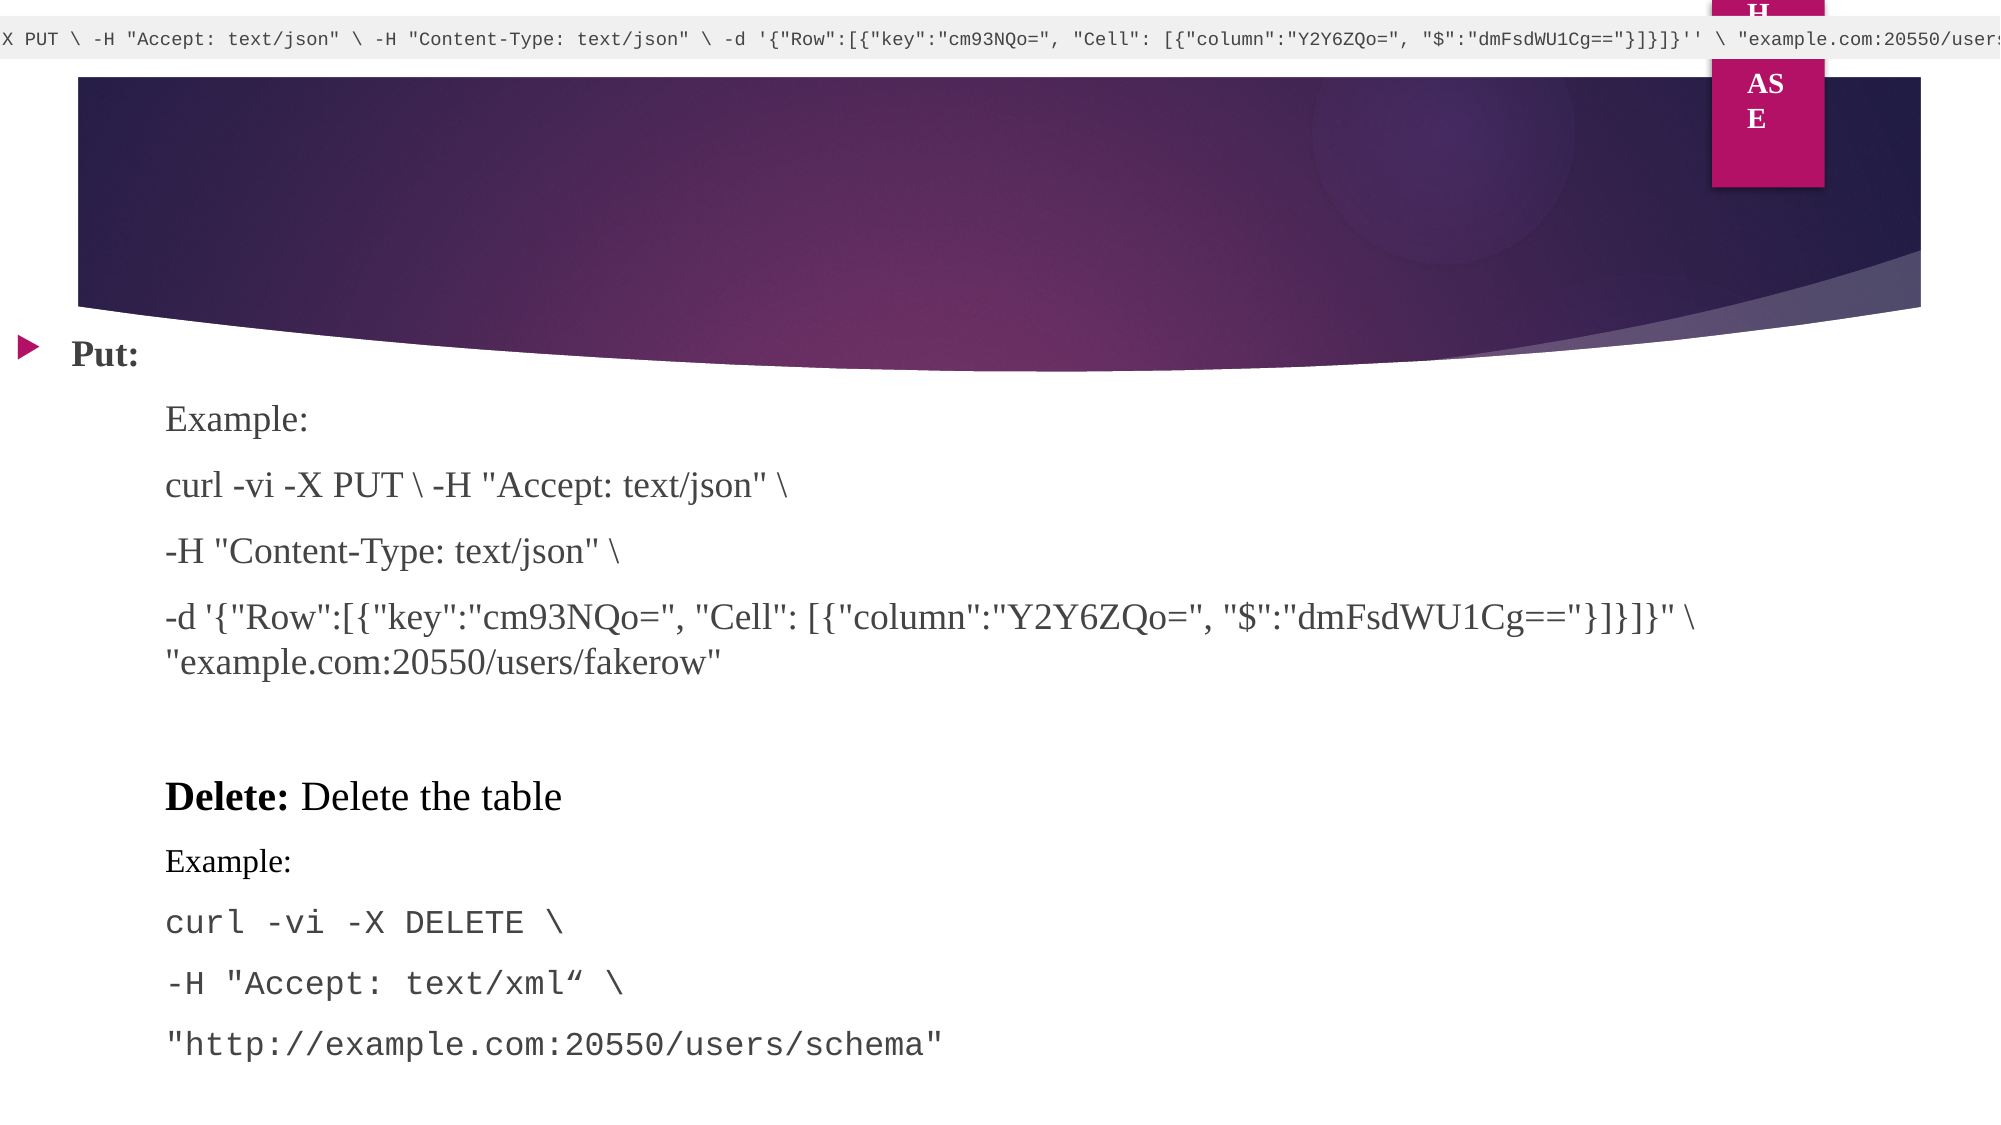

curl -vi -X PUT \ -H "Accept: text/json" \ -H "Content-Type: text/json" \ -d '{"Row":[{"key":"cm93NQo=", "Cell": [{"column":"Y2Y6ZQo=", "$":"dmFsdWU1Cg=="}]}]}'' \ "example.com:20550/users/fakerow"
HBASE
Put:
	Example:
	curl -vi -X PUT \ -H "Accept: text/json" \
	-H "Content-Type: text/json" \
	-d '{"Row":[{"key":"cm93NQo=", "Cell": [{"column":"Y2Y6ZQo=", "$":"dmFsdWU1Cg=="}]}]}'' \ 	"example.com:20550/users/fakerow"

	Delete: Delete the table
	Example:
	curl -vi -X DELETE \
	-H "Accept: text/xml“ \
	"http://example.com:20550/users/schema"